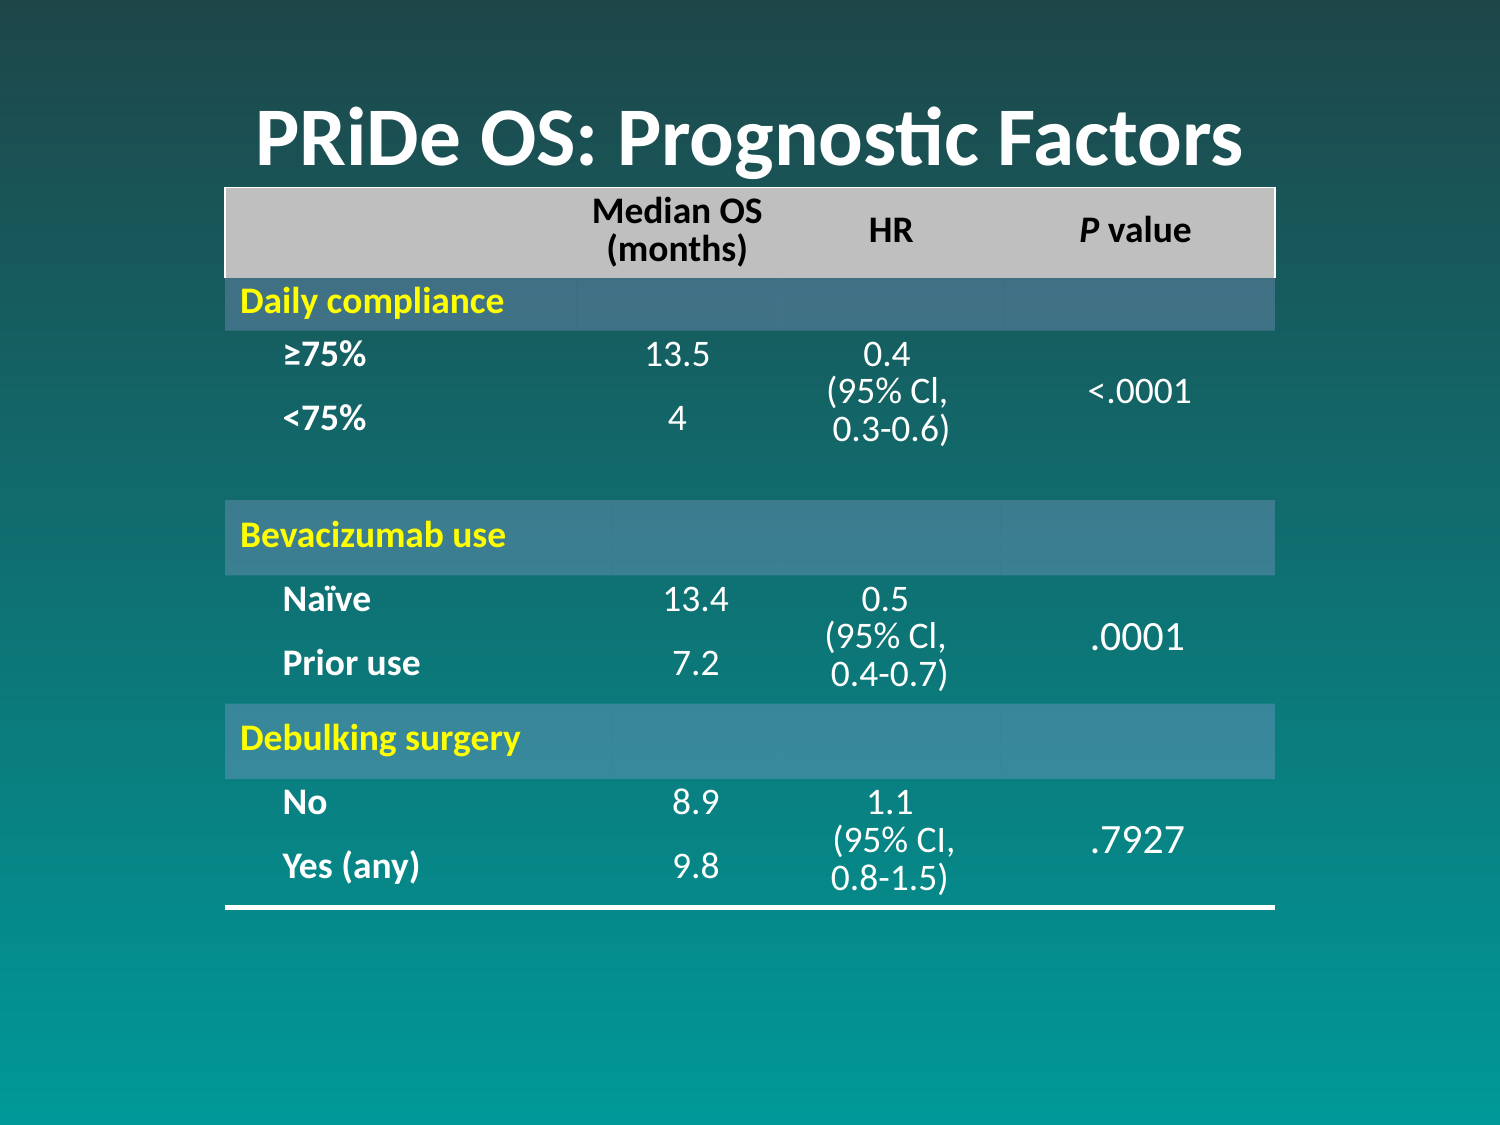

# PRiDe OS: Prognostic Factors
|  | Median OS (months) | HR | P value |
| --- | --- | --- | --- |
| Daily compliance |  |  |  |
| ≥75% | 13.5 | 0.4 (95% Cl, 0.3-0.6) | <.0001 |
| <75% | 4 |  |  |
| Bevacizumab use |  |  |  |
| --- | --- | --- | --- |
| Naïve | 13.4 | 0.5 (95% Cl, 0.4-0.7) | .0001 |
| Prior use | 7.2 |  |  |
| Debulking surgery |  |  |  |
| No | 8.9 | 1.1 (95% CI, 0.8-1.5) | .7927 |
| Yes (any) | 9.8 |  |  |